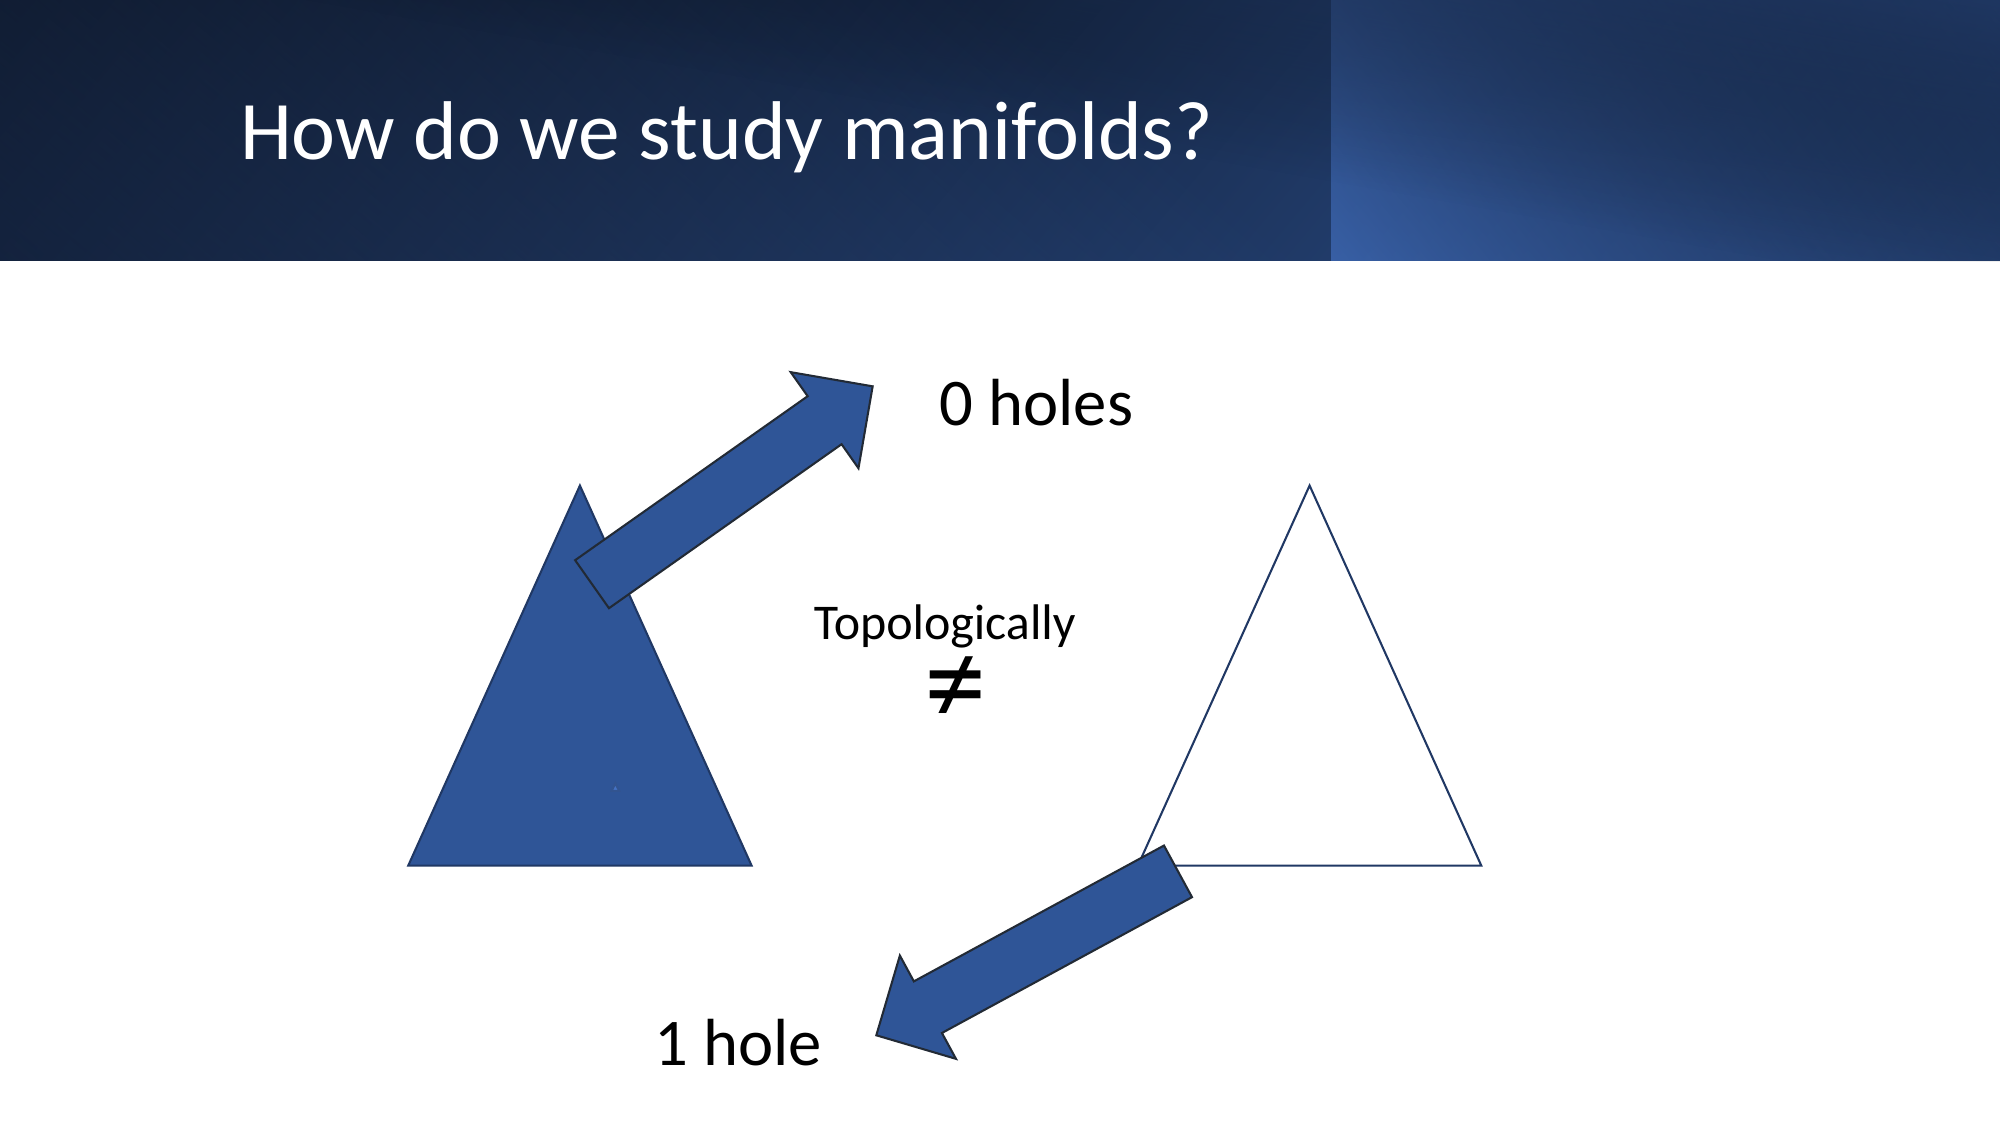

# How do we study manifolds?
0 holes

Topologically
≠

1 hole